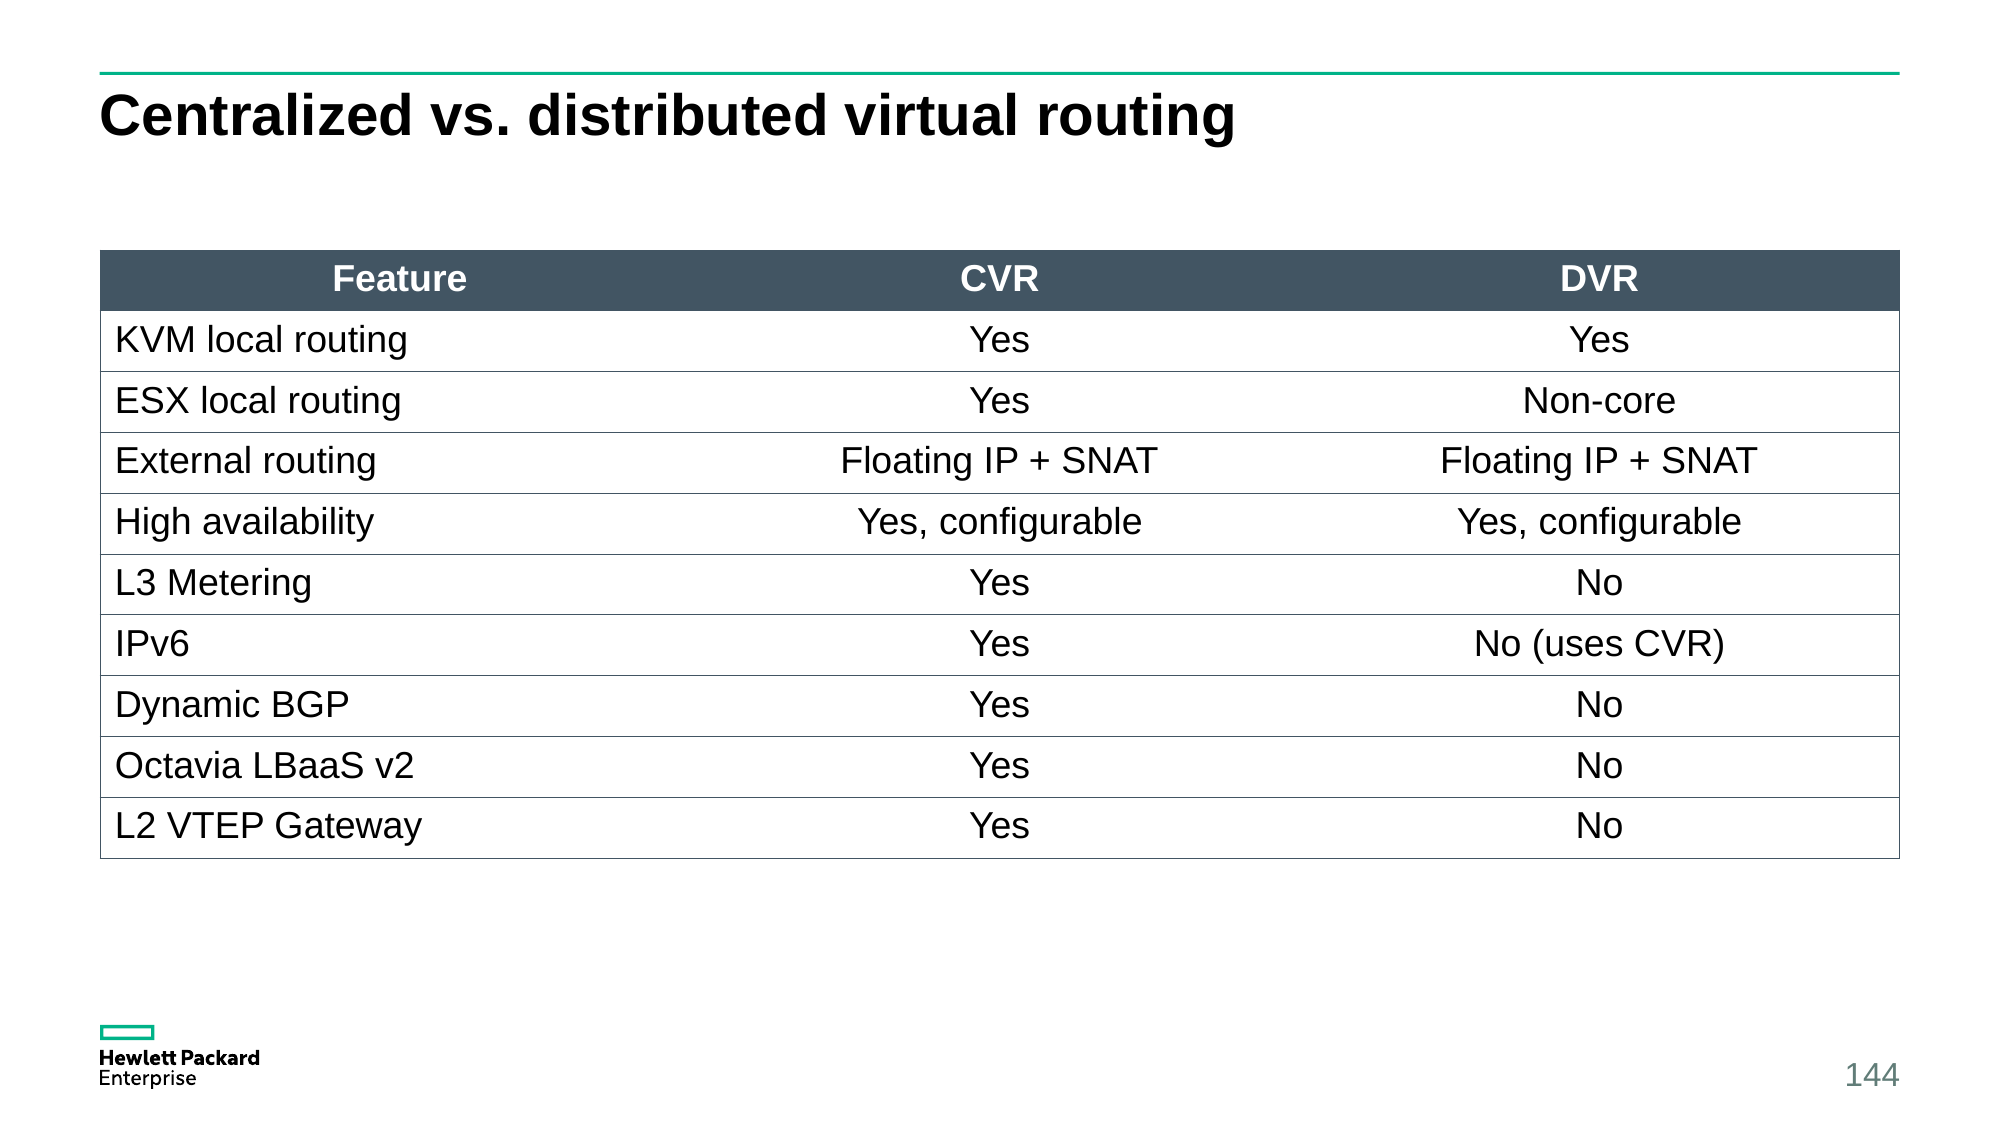

# Centralized vs. distributed virtual routing
| Feature | CVR | DVR |
| --- | --- | --- |
| KVM local routing | Yes | Yes |
| ESX local routing | Yes | Non-core |
| External routing | Floating IP + SNAT | Floating IP + SNAT |
| High availability | Yes, configurable | Yes, configurable |
| L3 Metering | Yes | No |
| IPv6 | Yes | No (uses CVR) |
| Dynamic BGP | Yes | No |
| Octavia LBaaS v2 | Yes | No |
| L2 VTEP Gateway | Yes | No |
144